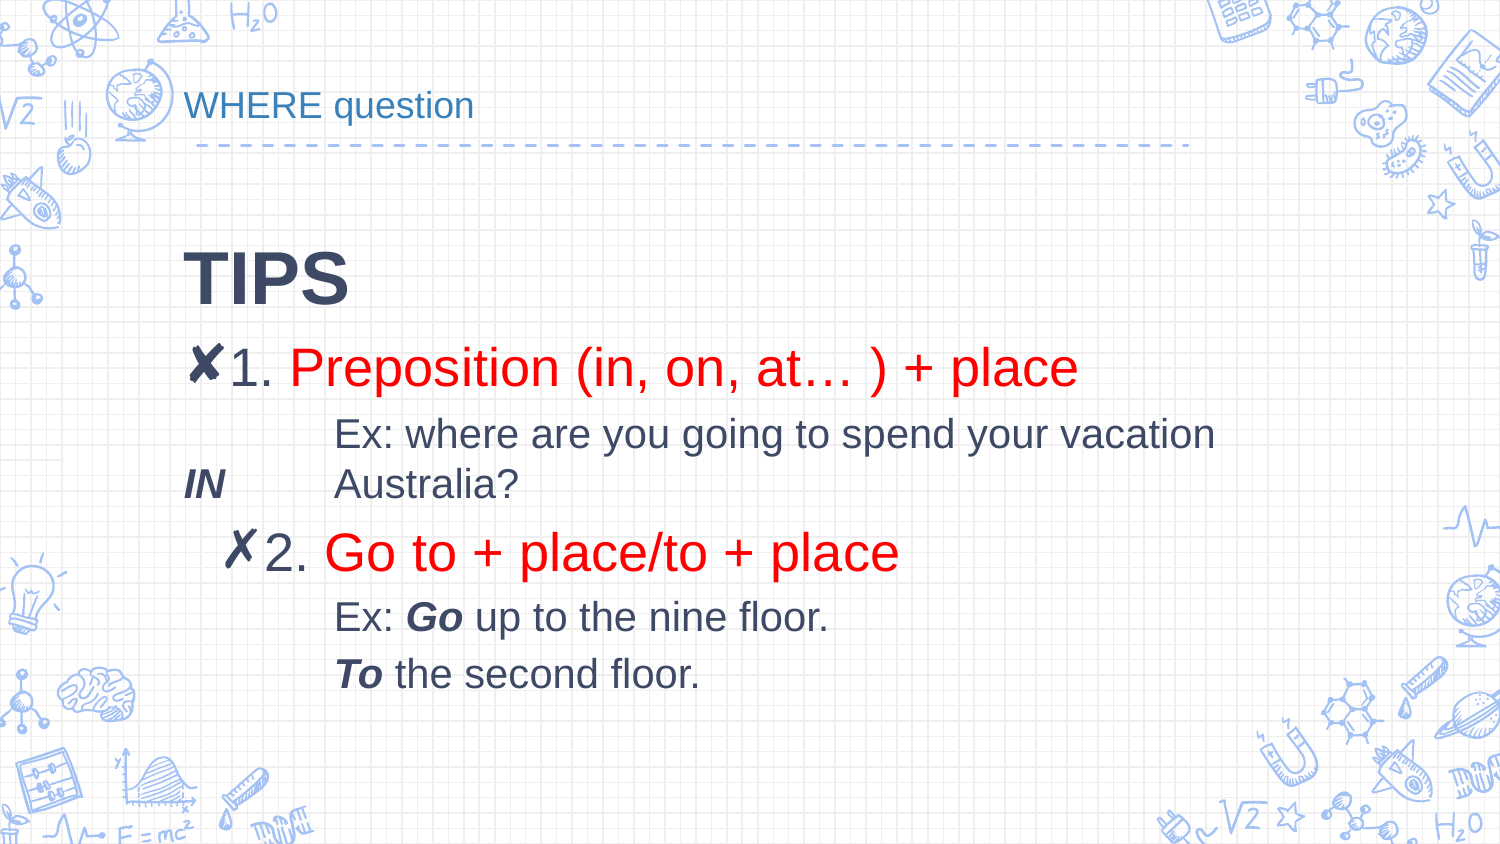

WHERE question
TIPS
1. Preposition (in, on, at… ) + place
	Ex: where are you going to spend your vacation IN 	Australia?
2. Go to + place/to + place
	Ex: Go up to the nine floor.
	To the second floor.